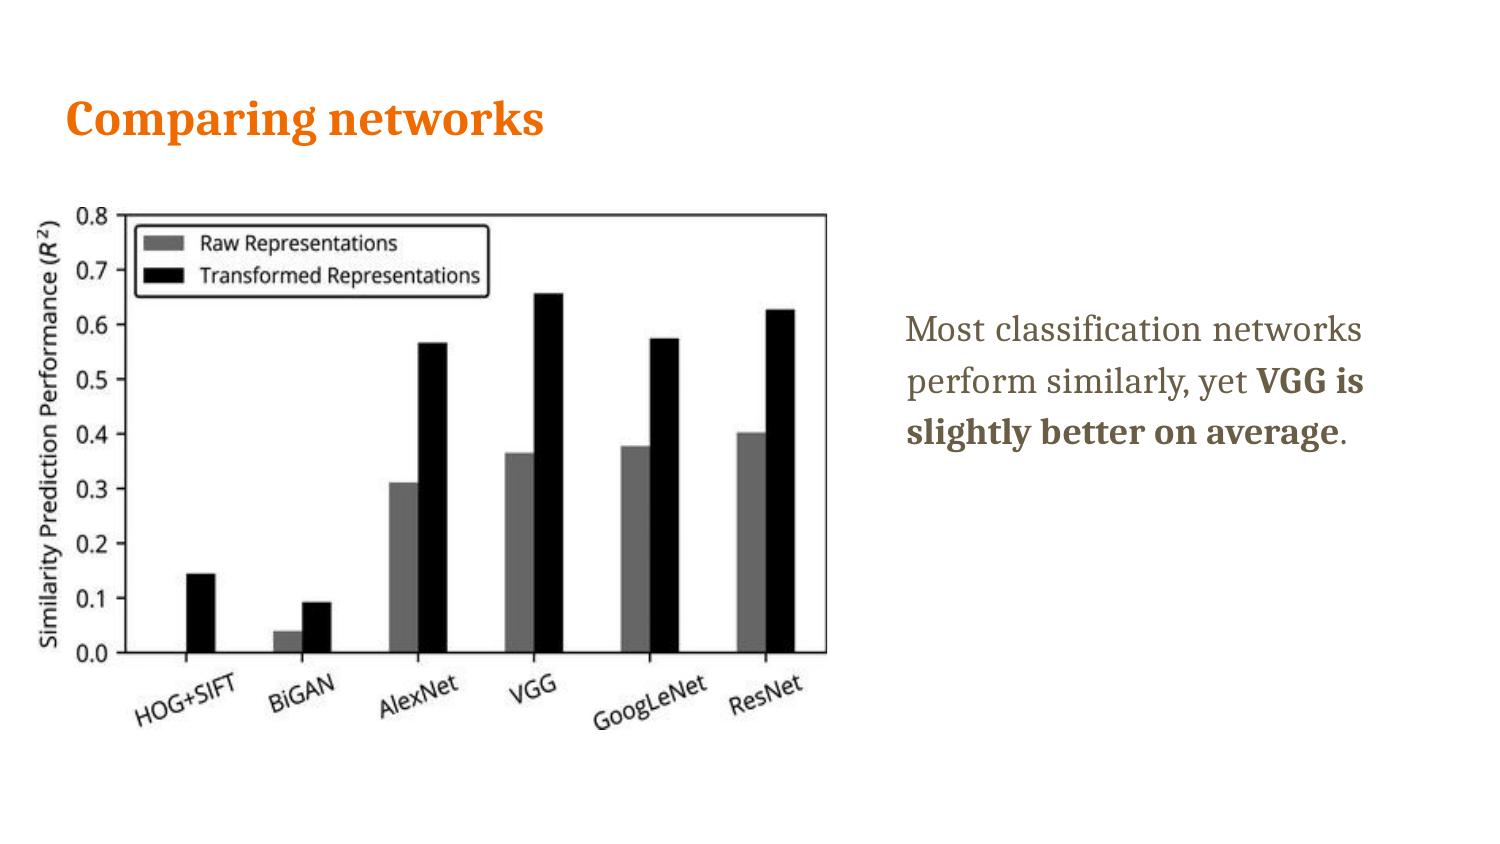

Comparing networks

Most classification networks  perform similarly, yet VGG is  slightly better on average.